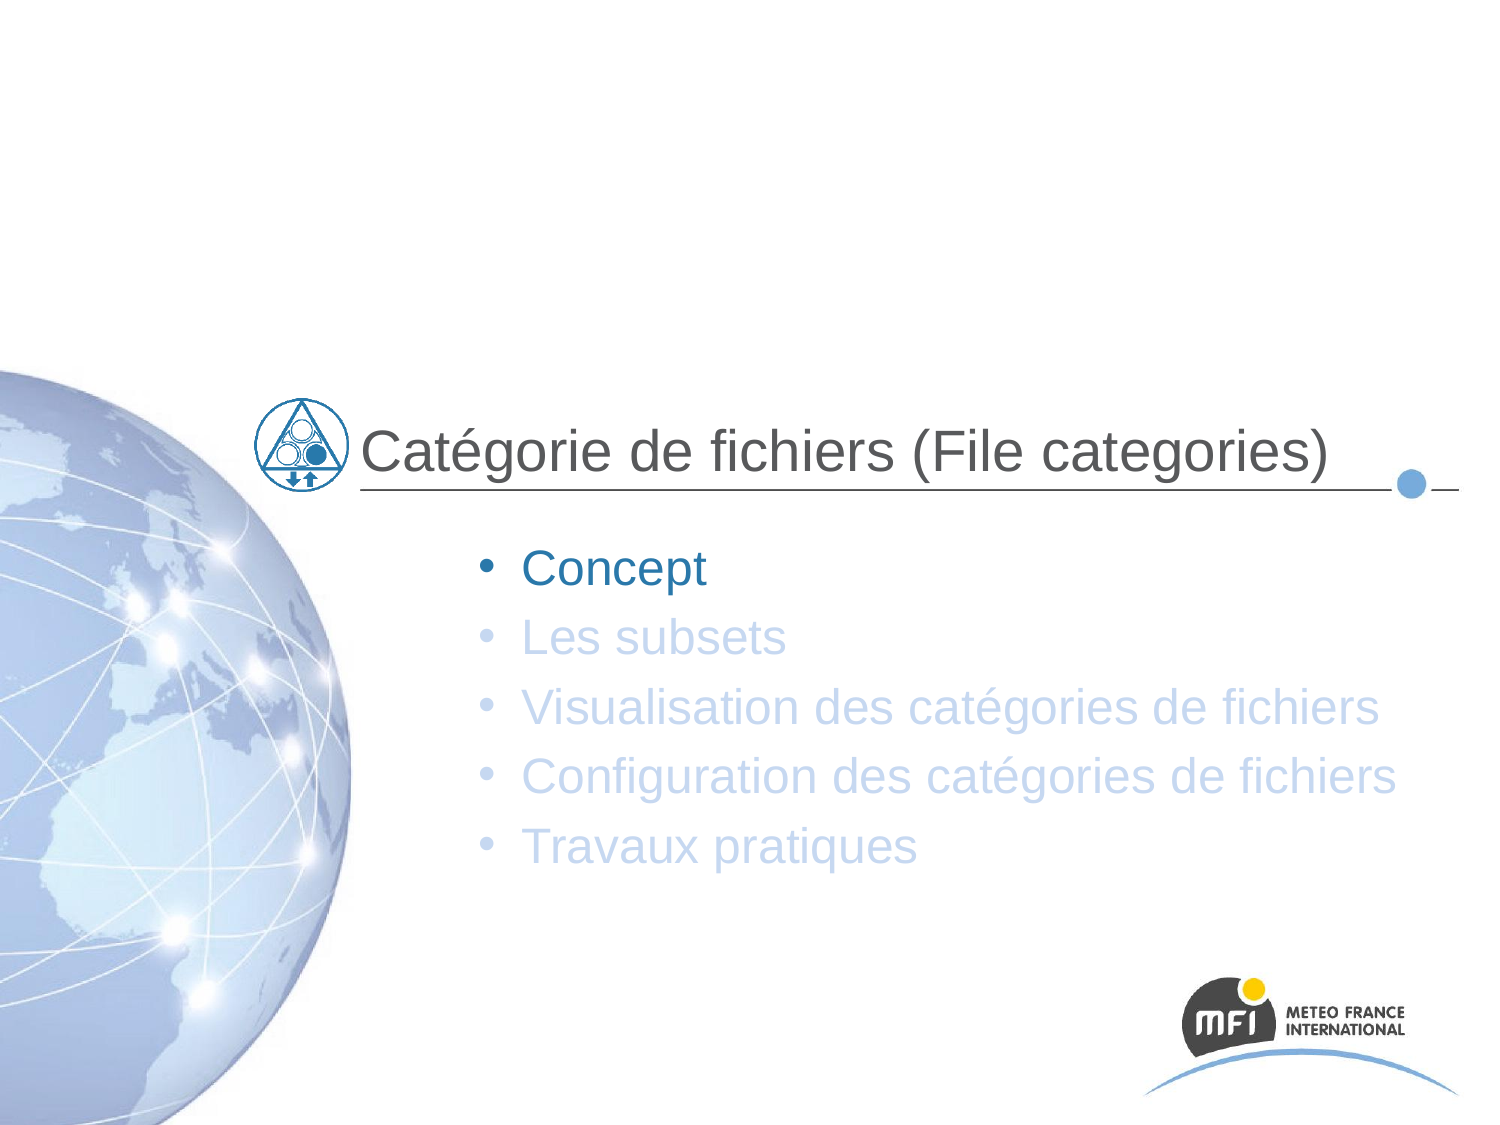

# Catégorie de fichiers (File categories)
Concept
Les subsets
Visualisation des catégories de fichiers
Configuration des catégories de fichiers
Travaux pratiques